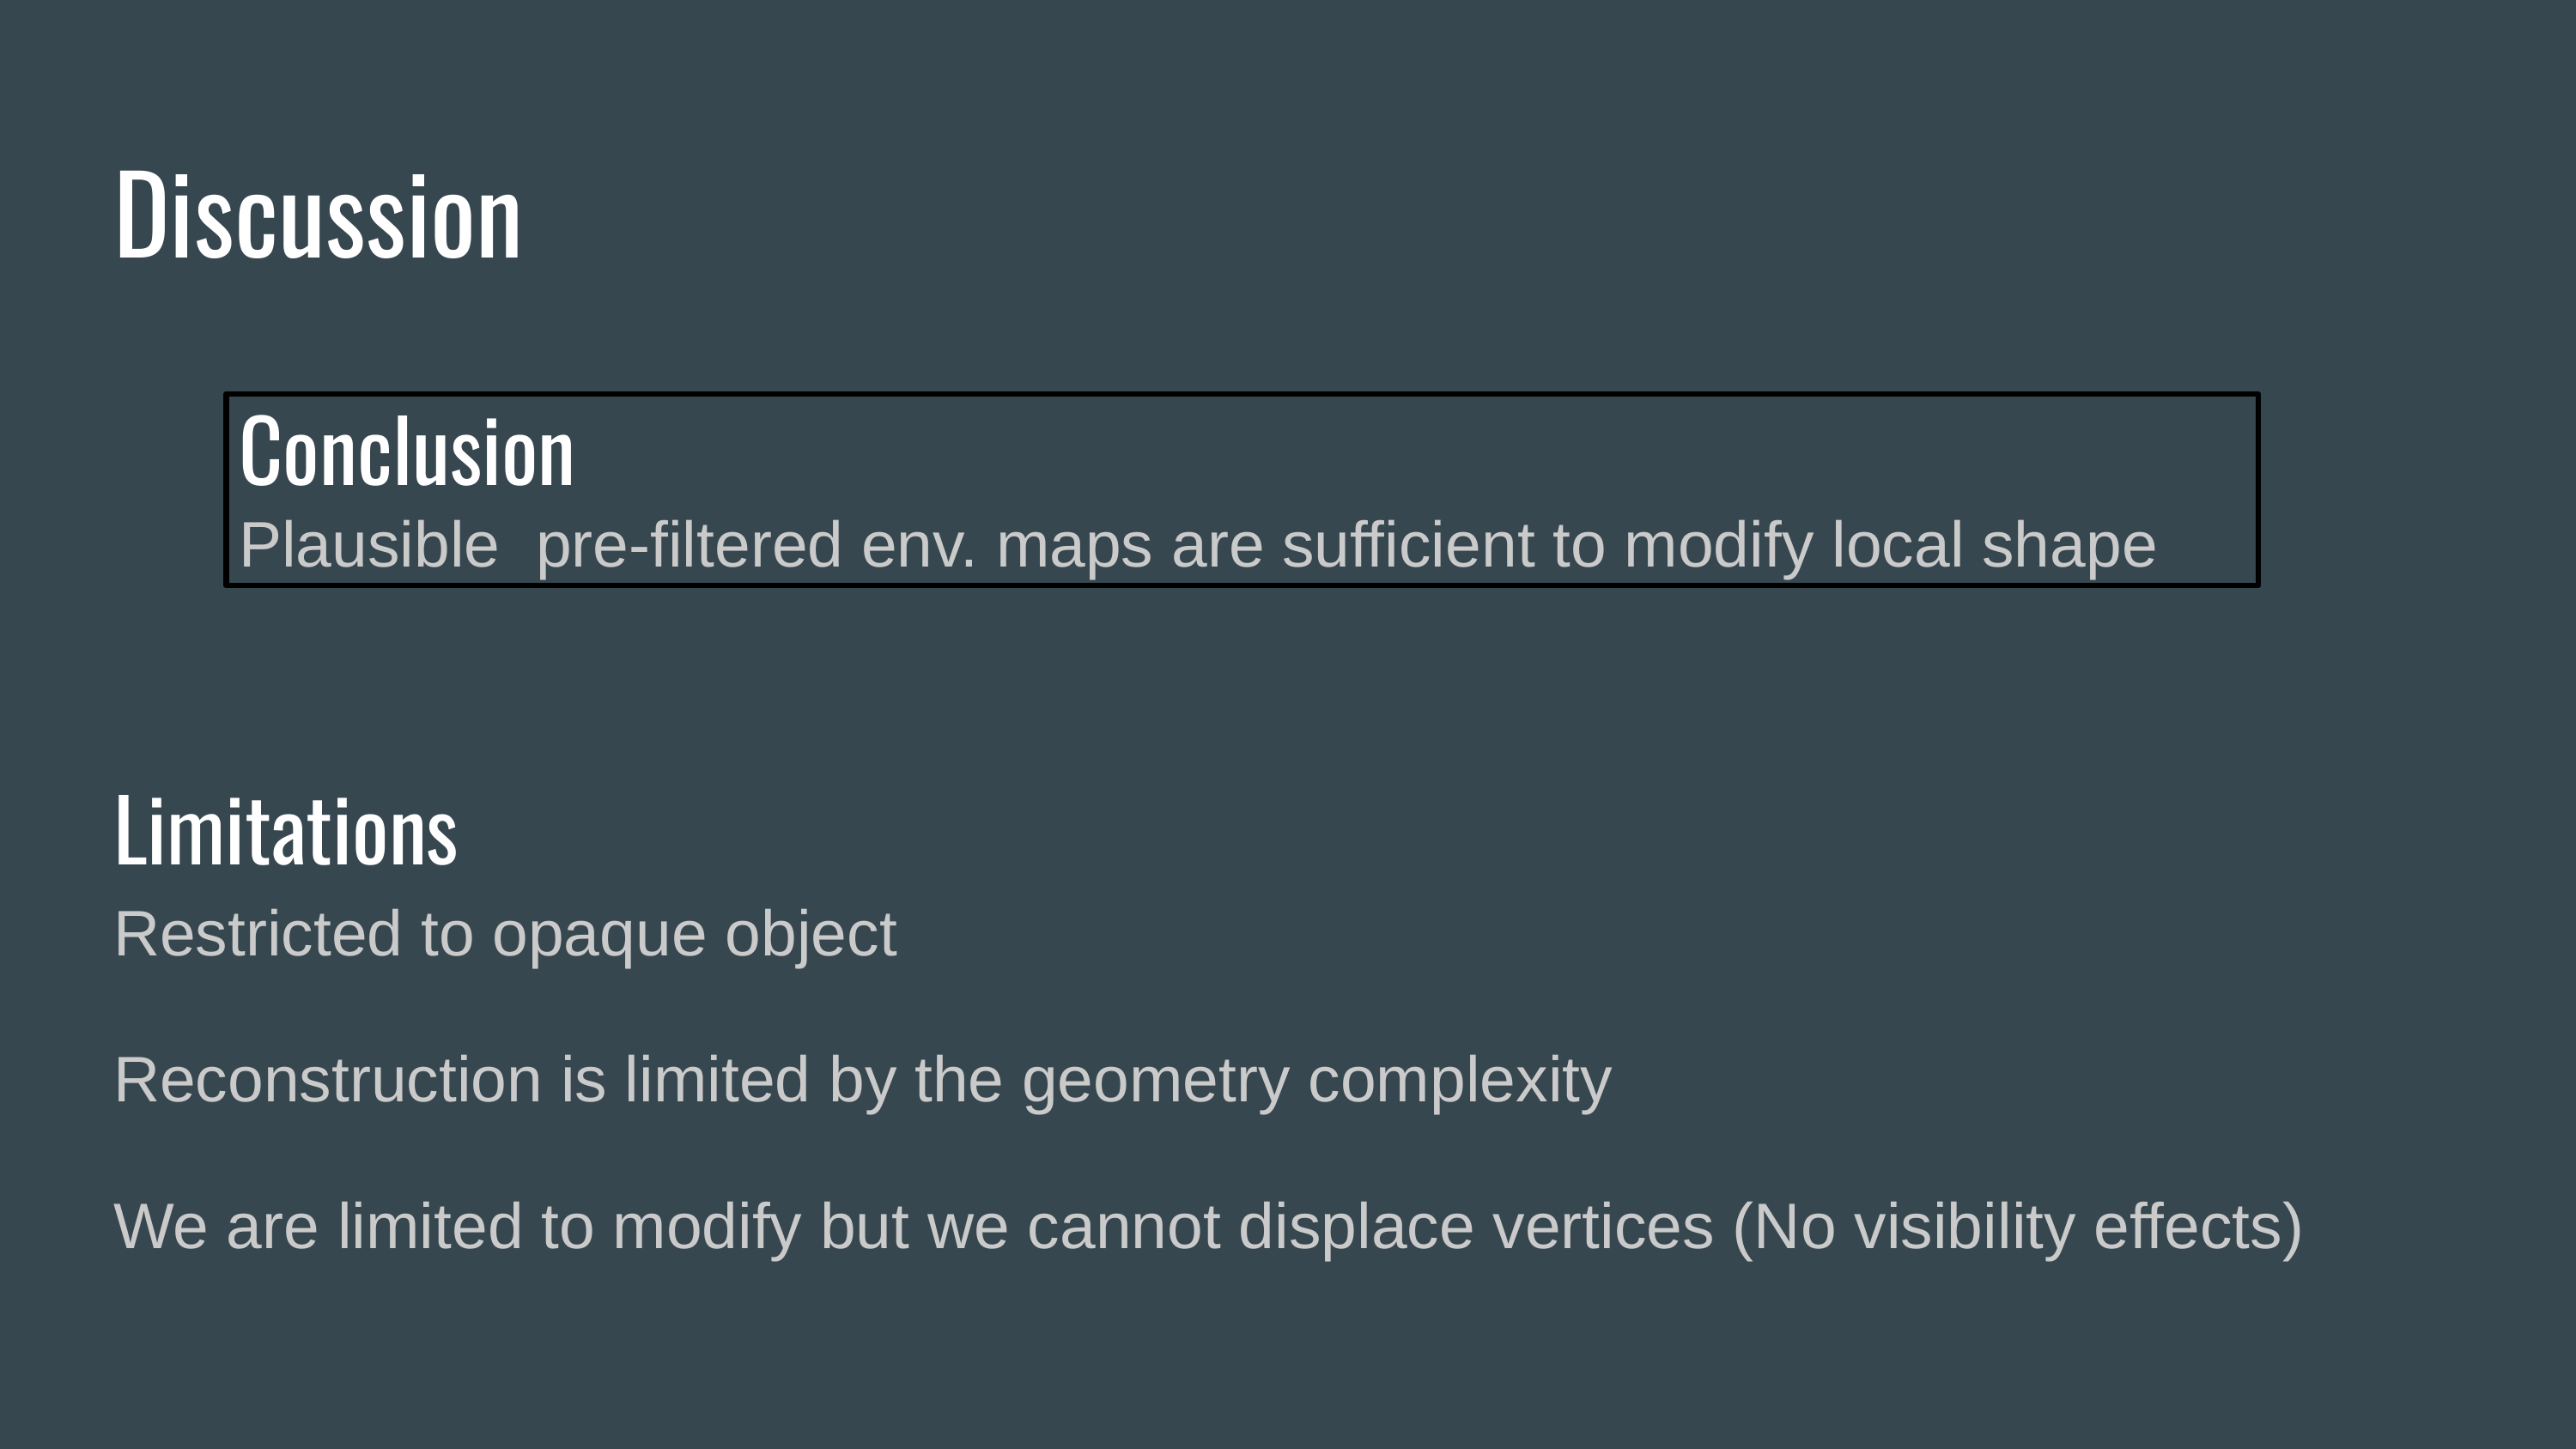

# Discussion

Conclusion
Plausible  pre-filtered env. maps are sufficient to modify local shape
Limitations
Restricted to opaque object
Reconstruction is limited by the geometry complexity
We are limited to modify but we cannot displace vertices (No visibility effects)